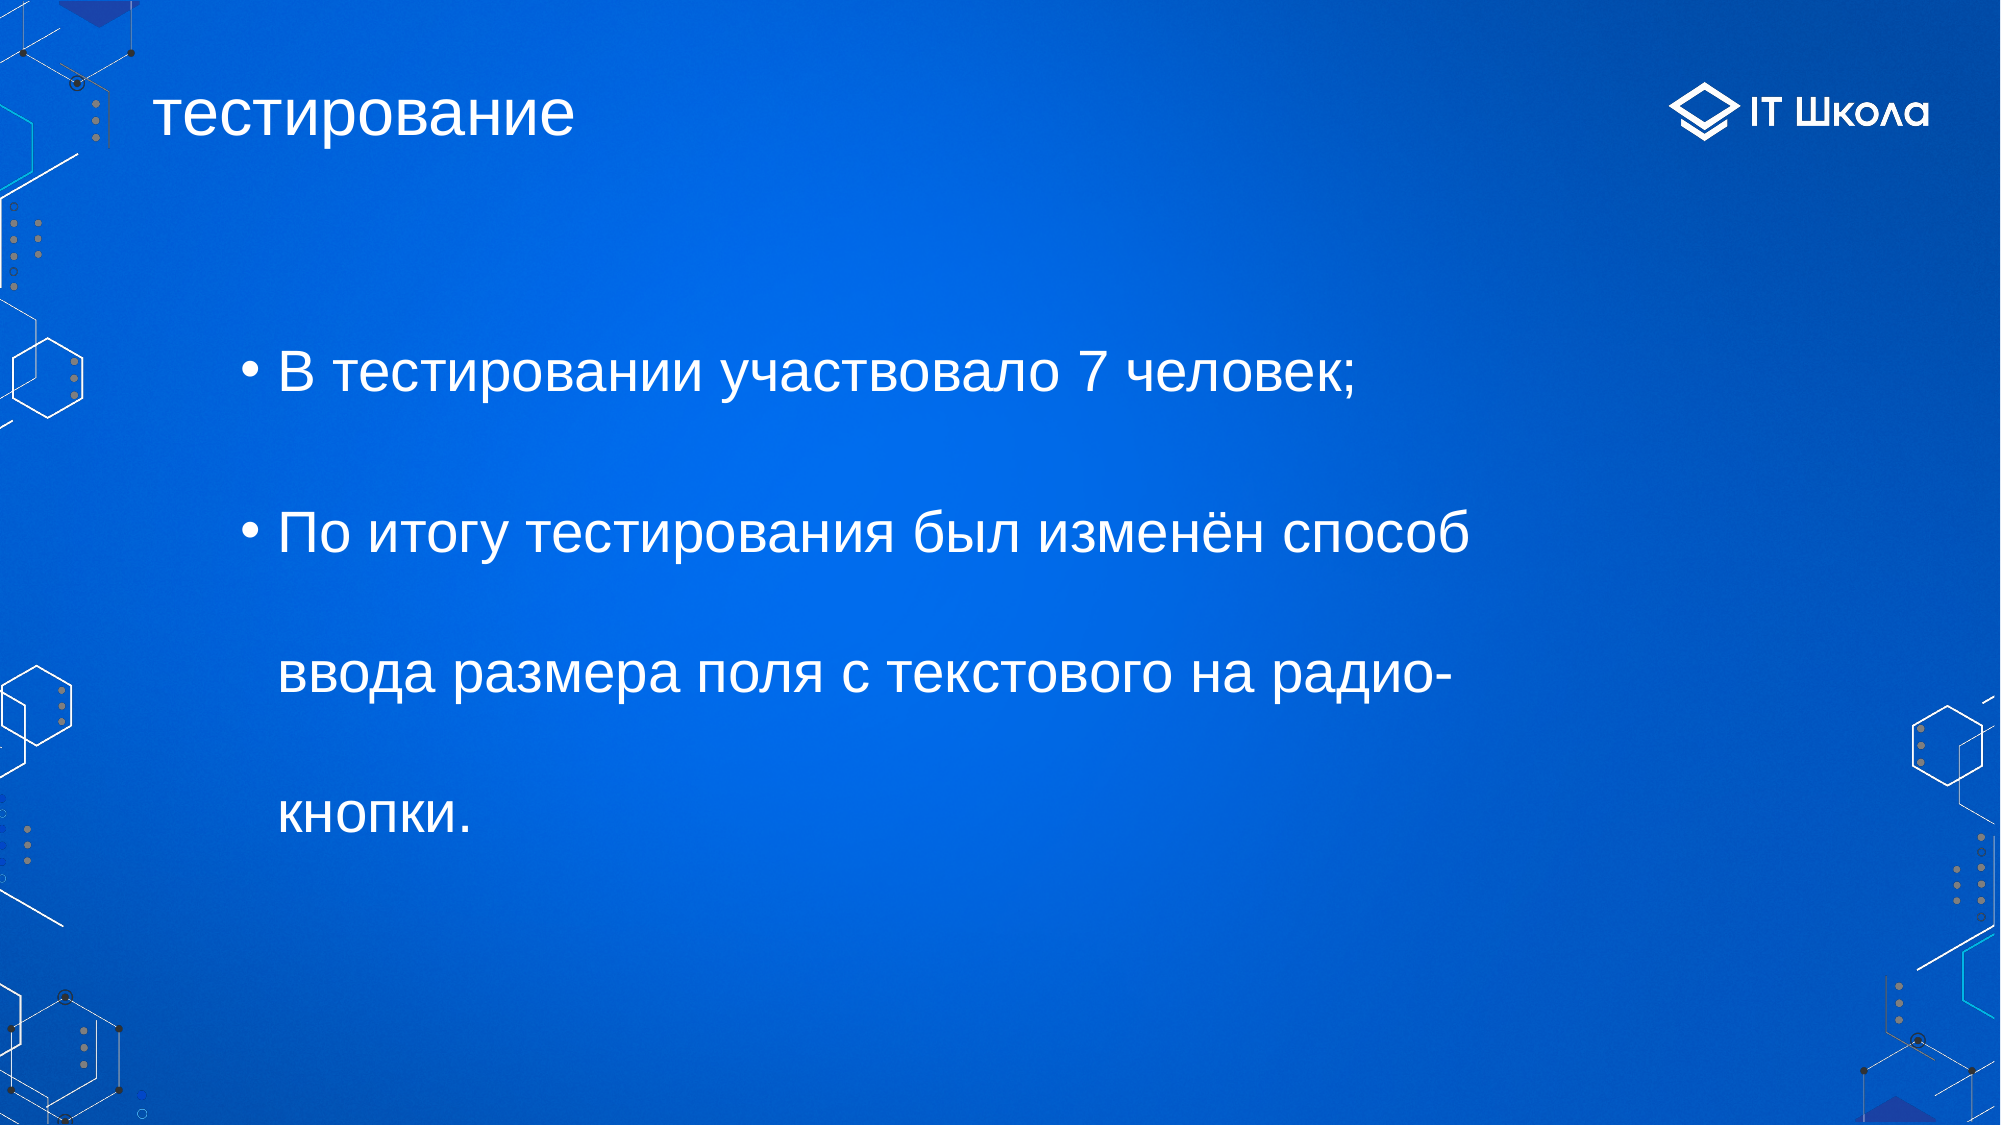

# тестирование
В тестировании участвовало 7 человек;
По итогу тестирования был изменён способ ввода размера поля с текстового на радио-кнопки.